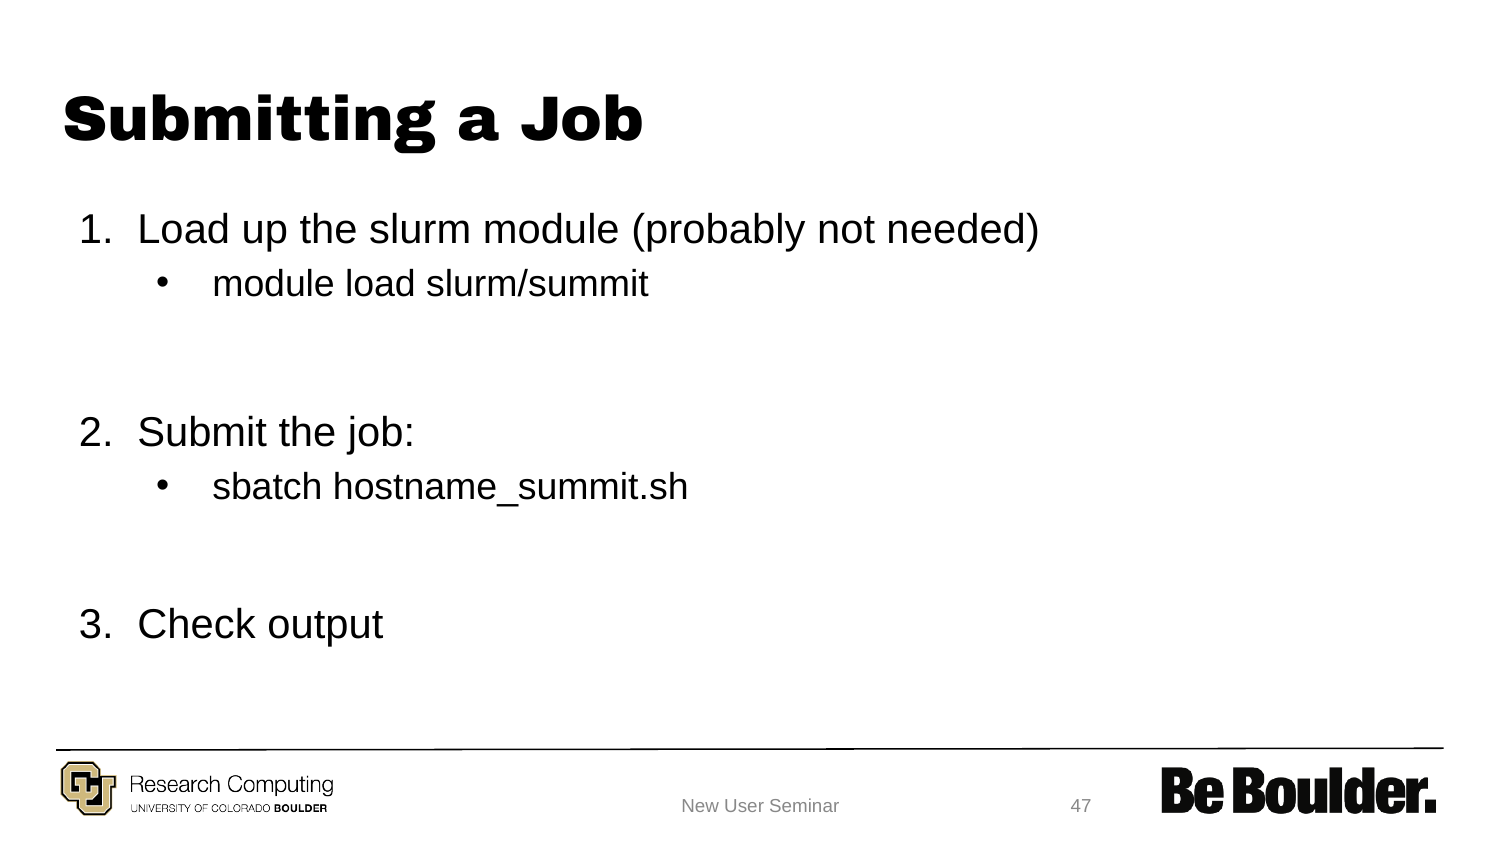

# Submitting a Job
Load up the slurm module (probably not needed)
module load slurm/summit

Submit the job:
sbatch hostname_summit.sh

Check output

New User Seminar
47